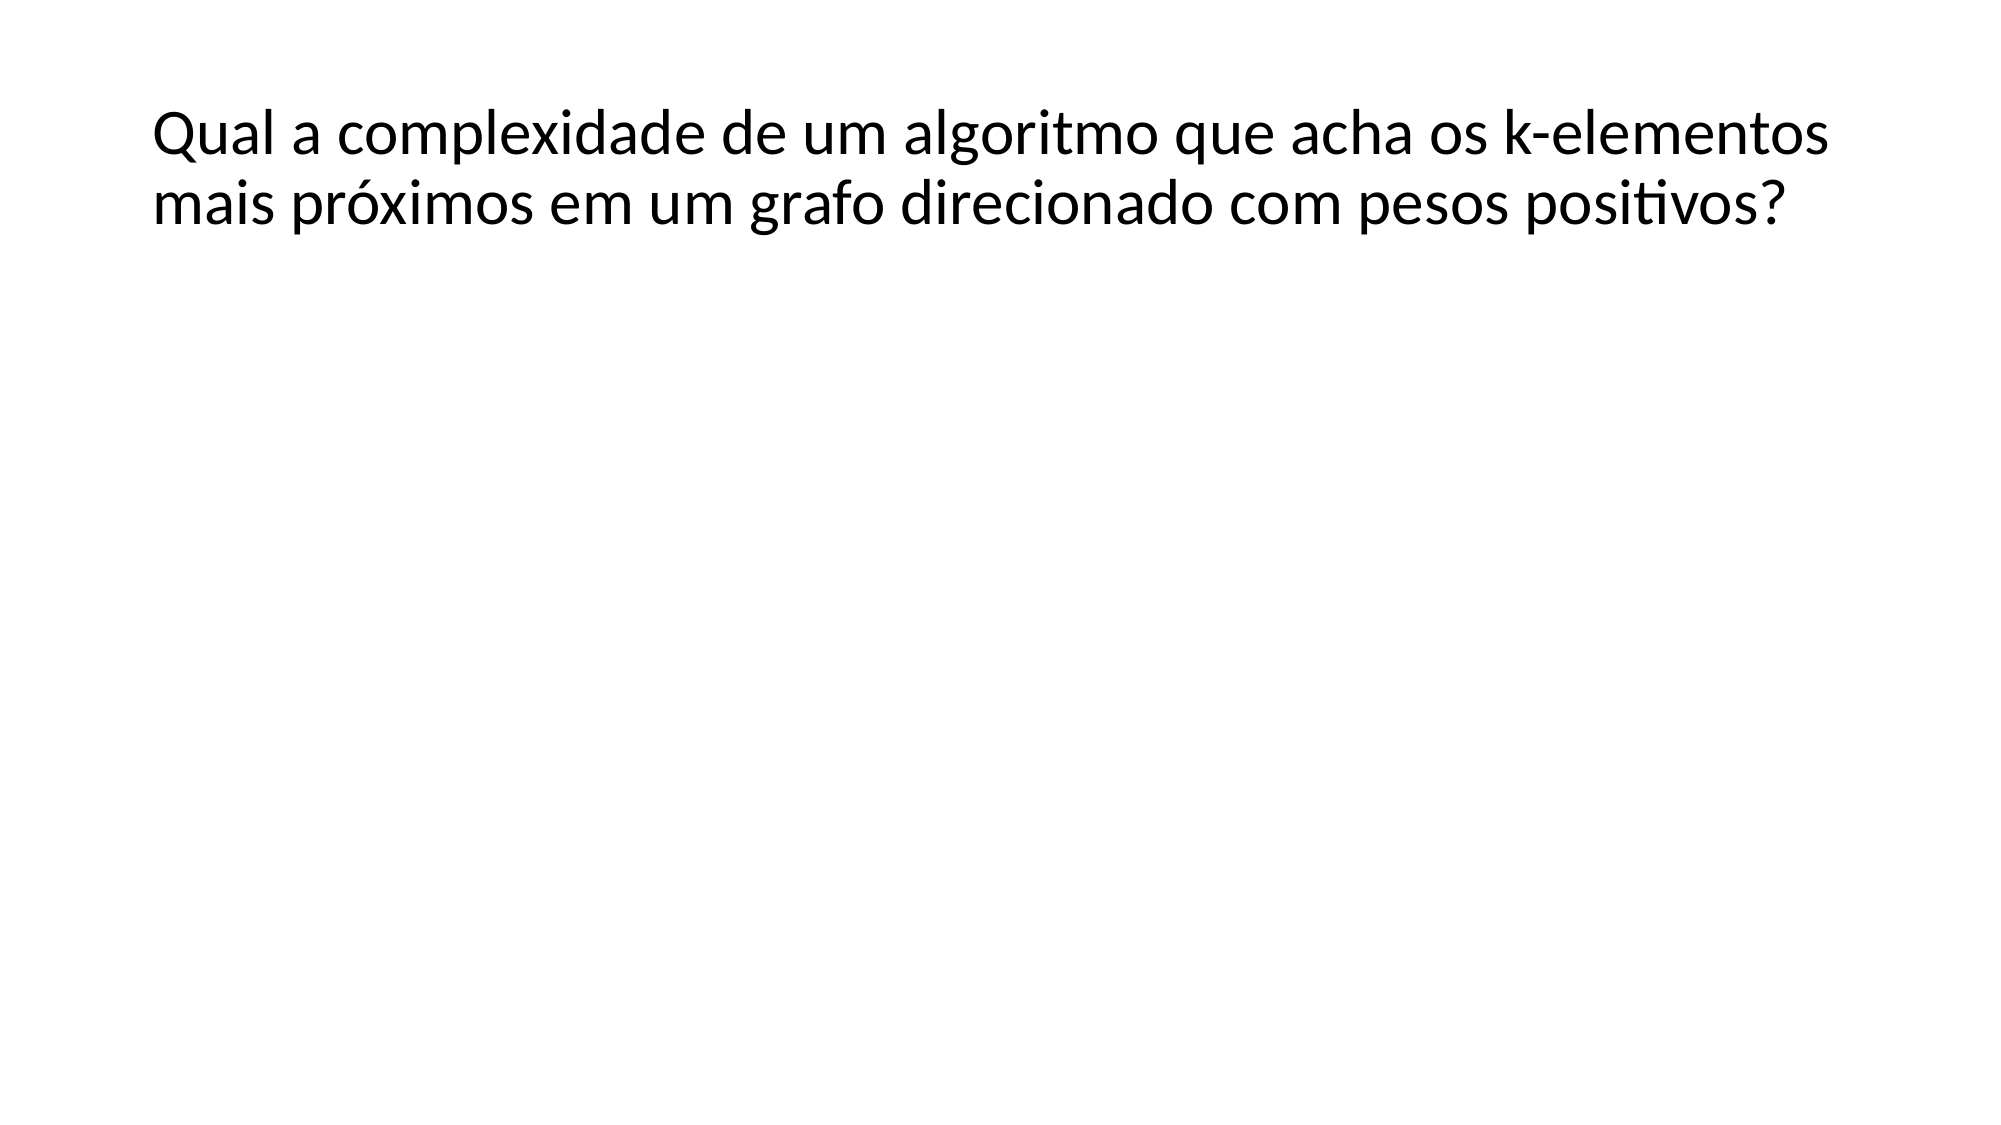

# Qual a complexidade de um algoritmo que acha os k-elementos mais próximos em um grafo direcionado com pesos positivos?